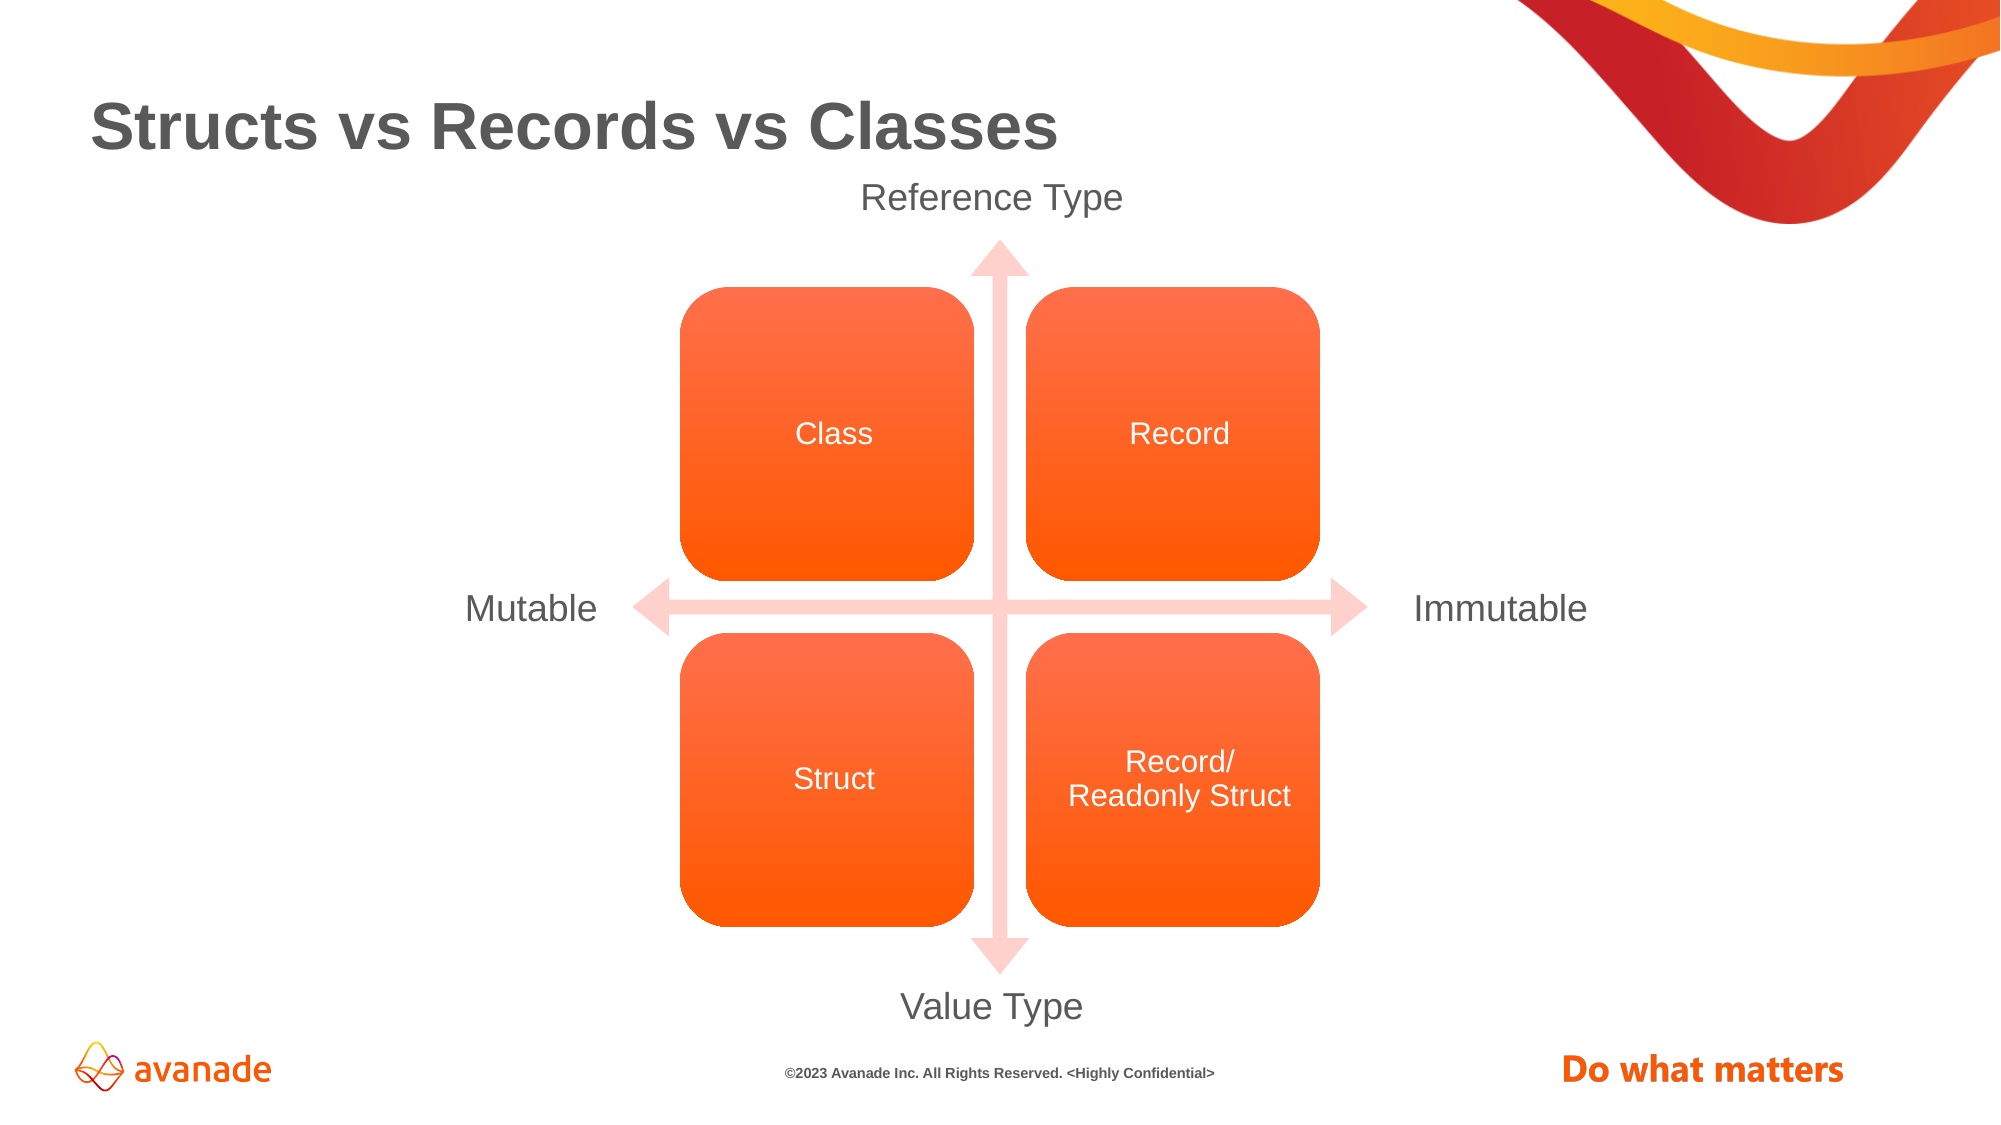

# Structs vs Records vs Classes
Reference Type
Class
Record
Struct
Record/Readonly Struct
Mutable
Immutable
Value Type